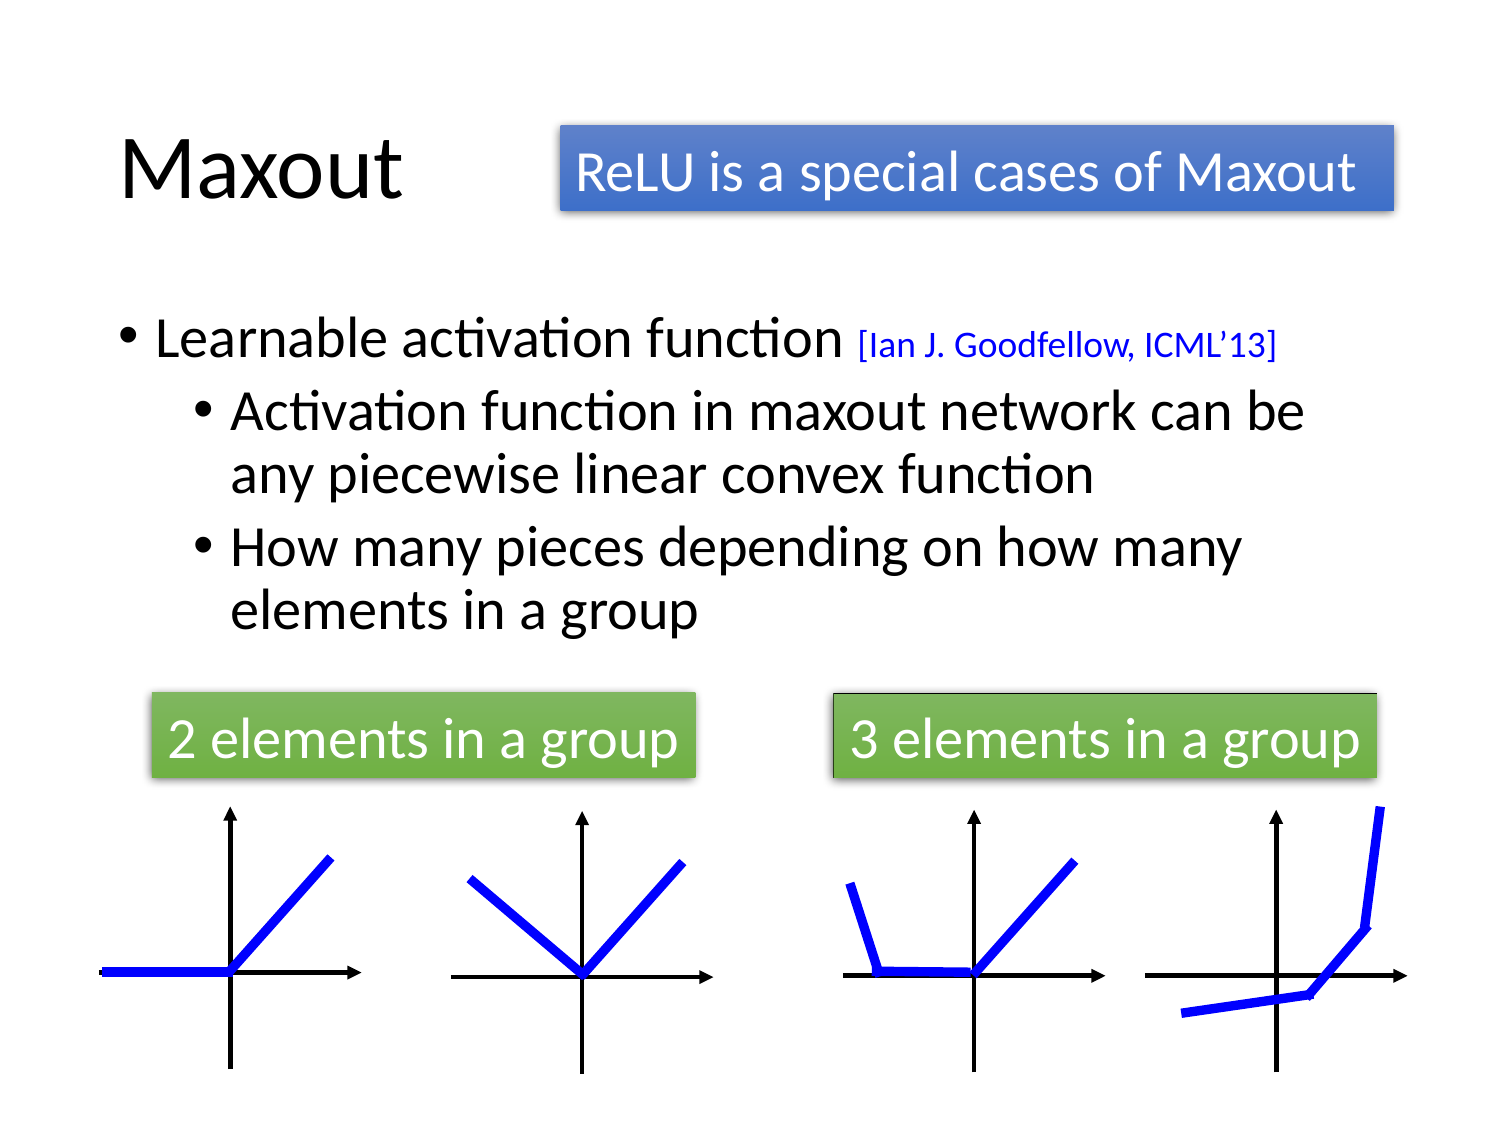

# Maxout
ReLU is a special cases of Maxout
Learnable activation function [Ian J. Goodfellow, ICML’13]
Activation function in maxout network can be any piecewise linear convex function
How many pieces depending on how many elements in a group

2 elements in a group
3 elements in a group